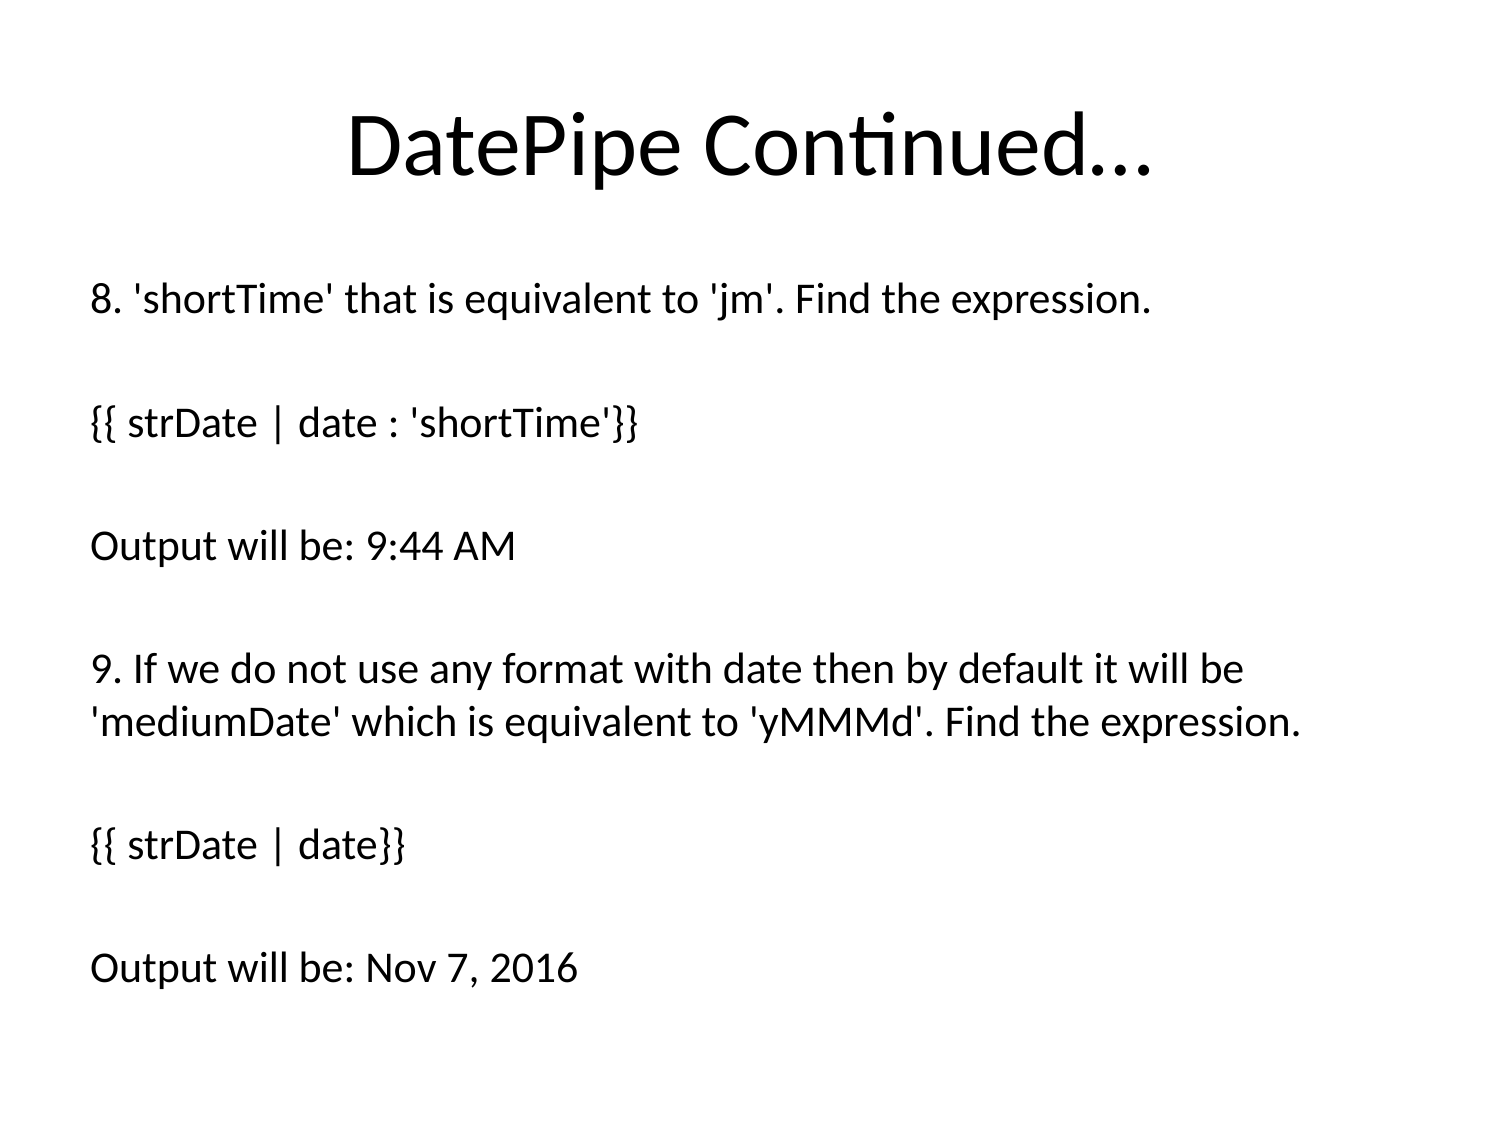

# DatePipe Continued…
8. 'shortTime' that is equivalent to 'jm'. Find the expression.

{{ strDate | date : 'shortTime'}}

Output will be: 9:44 AM

9. If we do not use any format with date then by default it will be 'mediumDate' which is equivalent to 'yMMMd'. Find the expression.

{{ strDate | date}}

Output will be: Nov 7, 2016